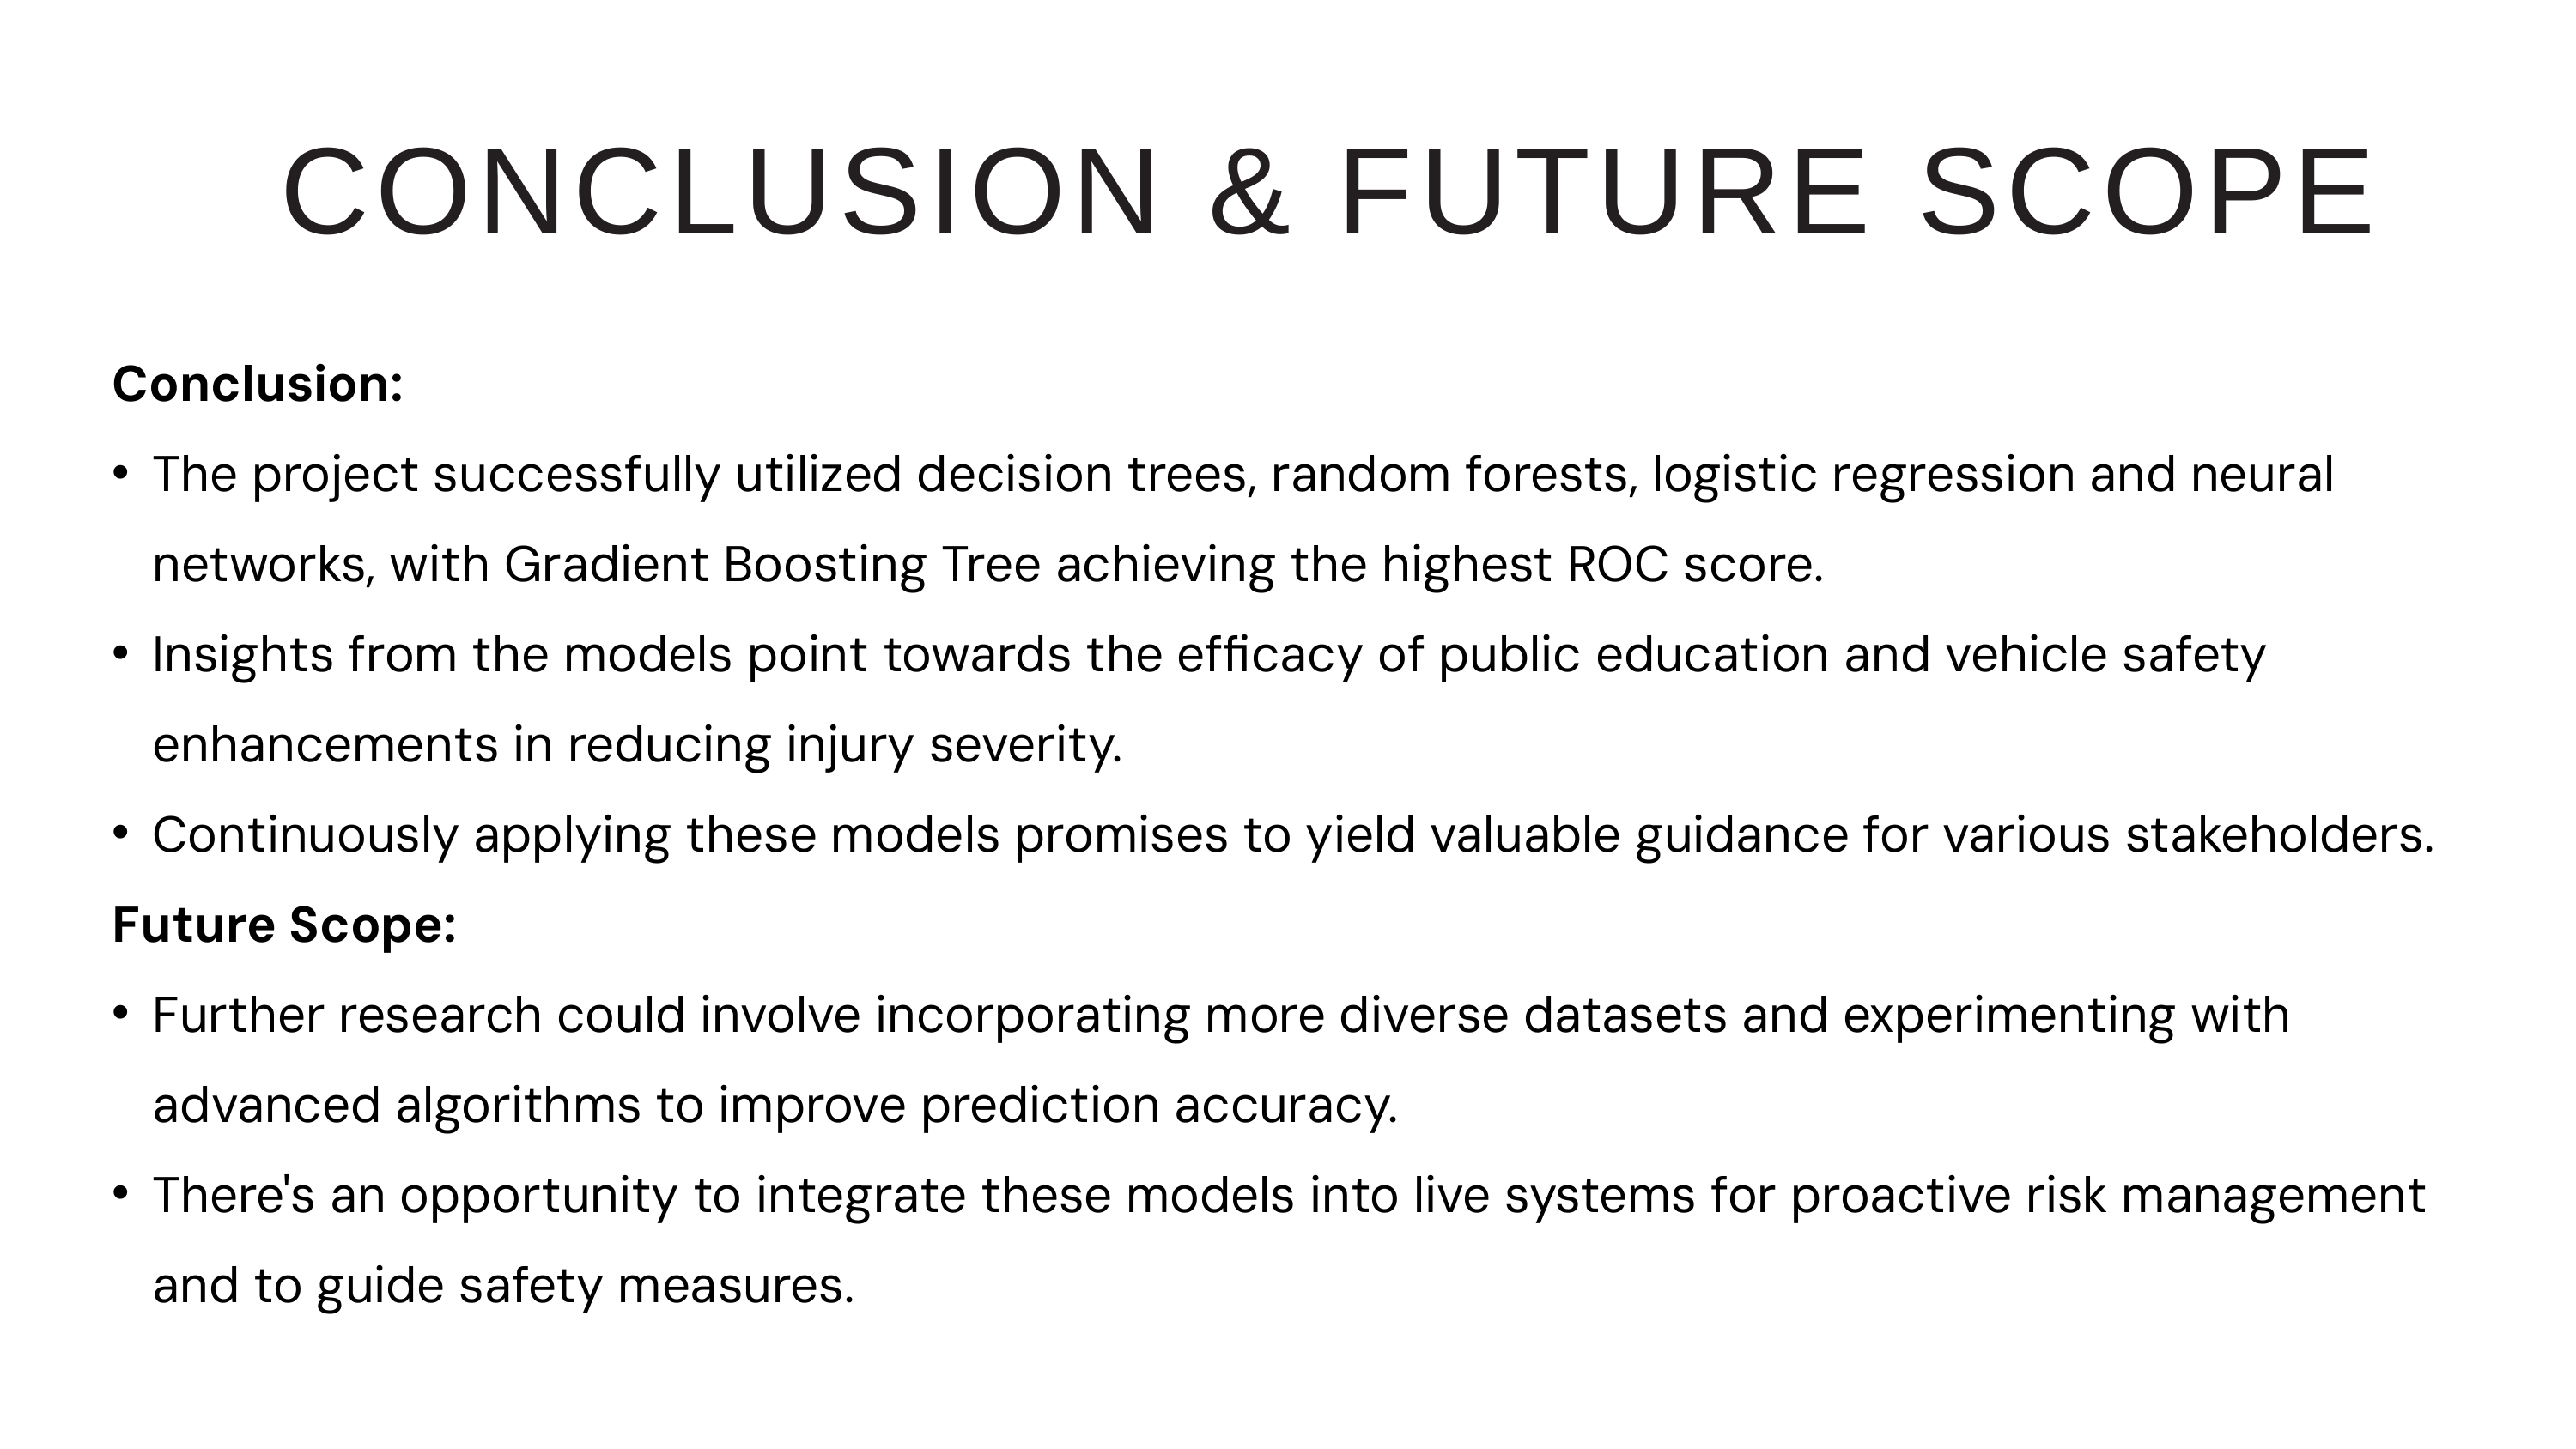

CONCLUSION & FUTURE SCOPE
Conclusion:
The project successfully utilized decision trees, random forests, logistic regression and neural networks, with Gradient Boosting Tree achieving the highest ROC score.
Insights from the models point towards the efficacy of public education and vehicle safety enhancements in reducing injury severity.
Continuously applying these models promises to yield valuable guidance for various stakeholders.
Future Scope:
Further research could involve incorporating more diverse datasets and experimenting with advanced algorithms to improve prediction accuracy.
There's an opportunity to integrate these models into live systems for proactive risk management and to guide safety measures.